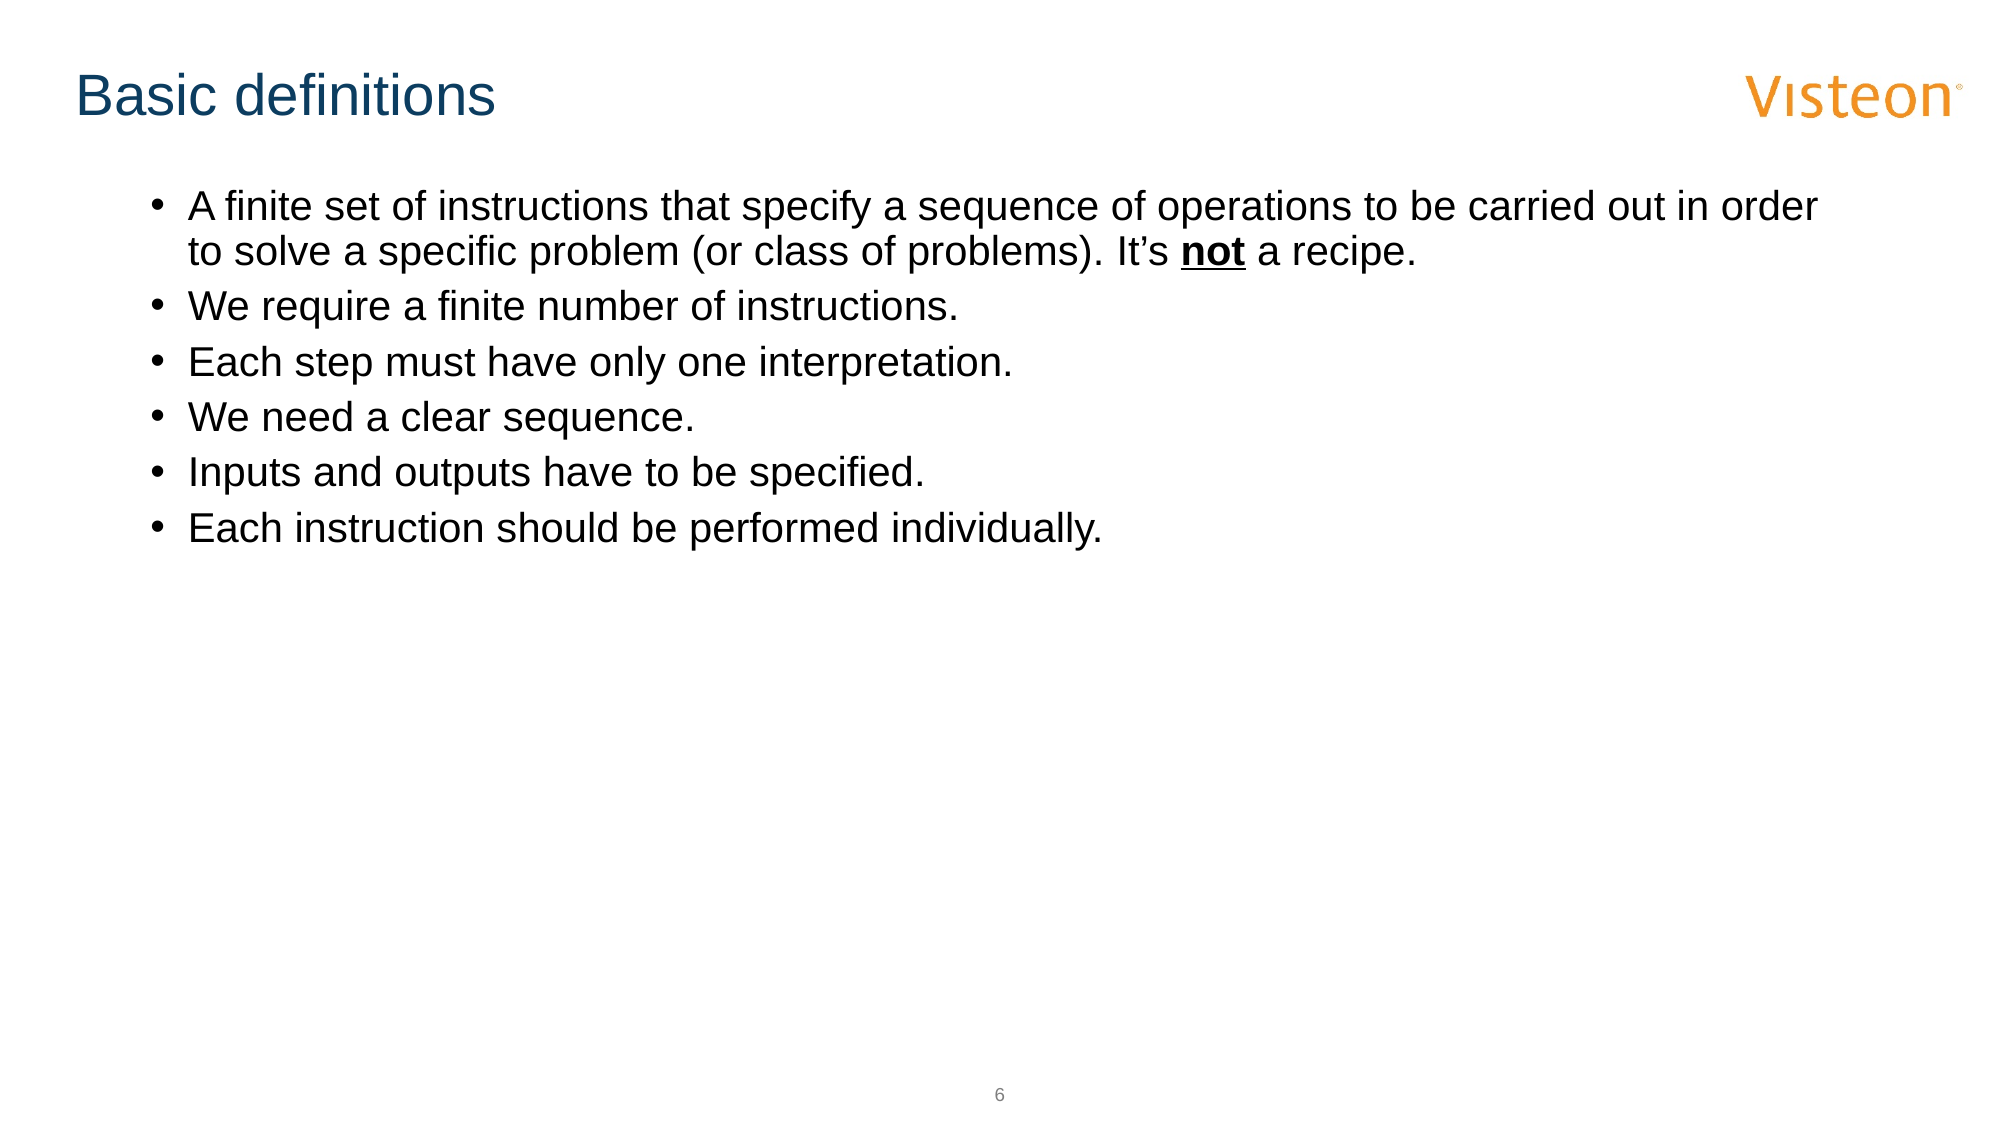

# Basic definitions
A finite set of instructions that specify a sequence of operations to be carried out in order to solve a specific problem (or class of problems). It’s not a recipe.
We require a finite number of instructions.
Each step must have only one interpretation.
We need a clear sequence.
Inputs and outputs have to be specified.
Each instruction should be performed individually.

6